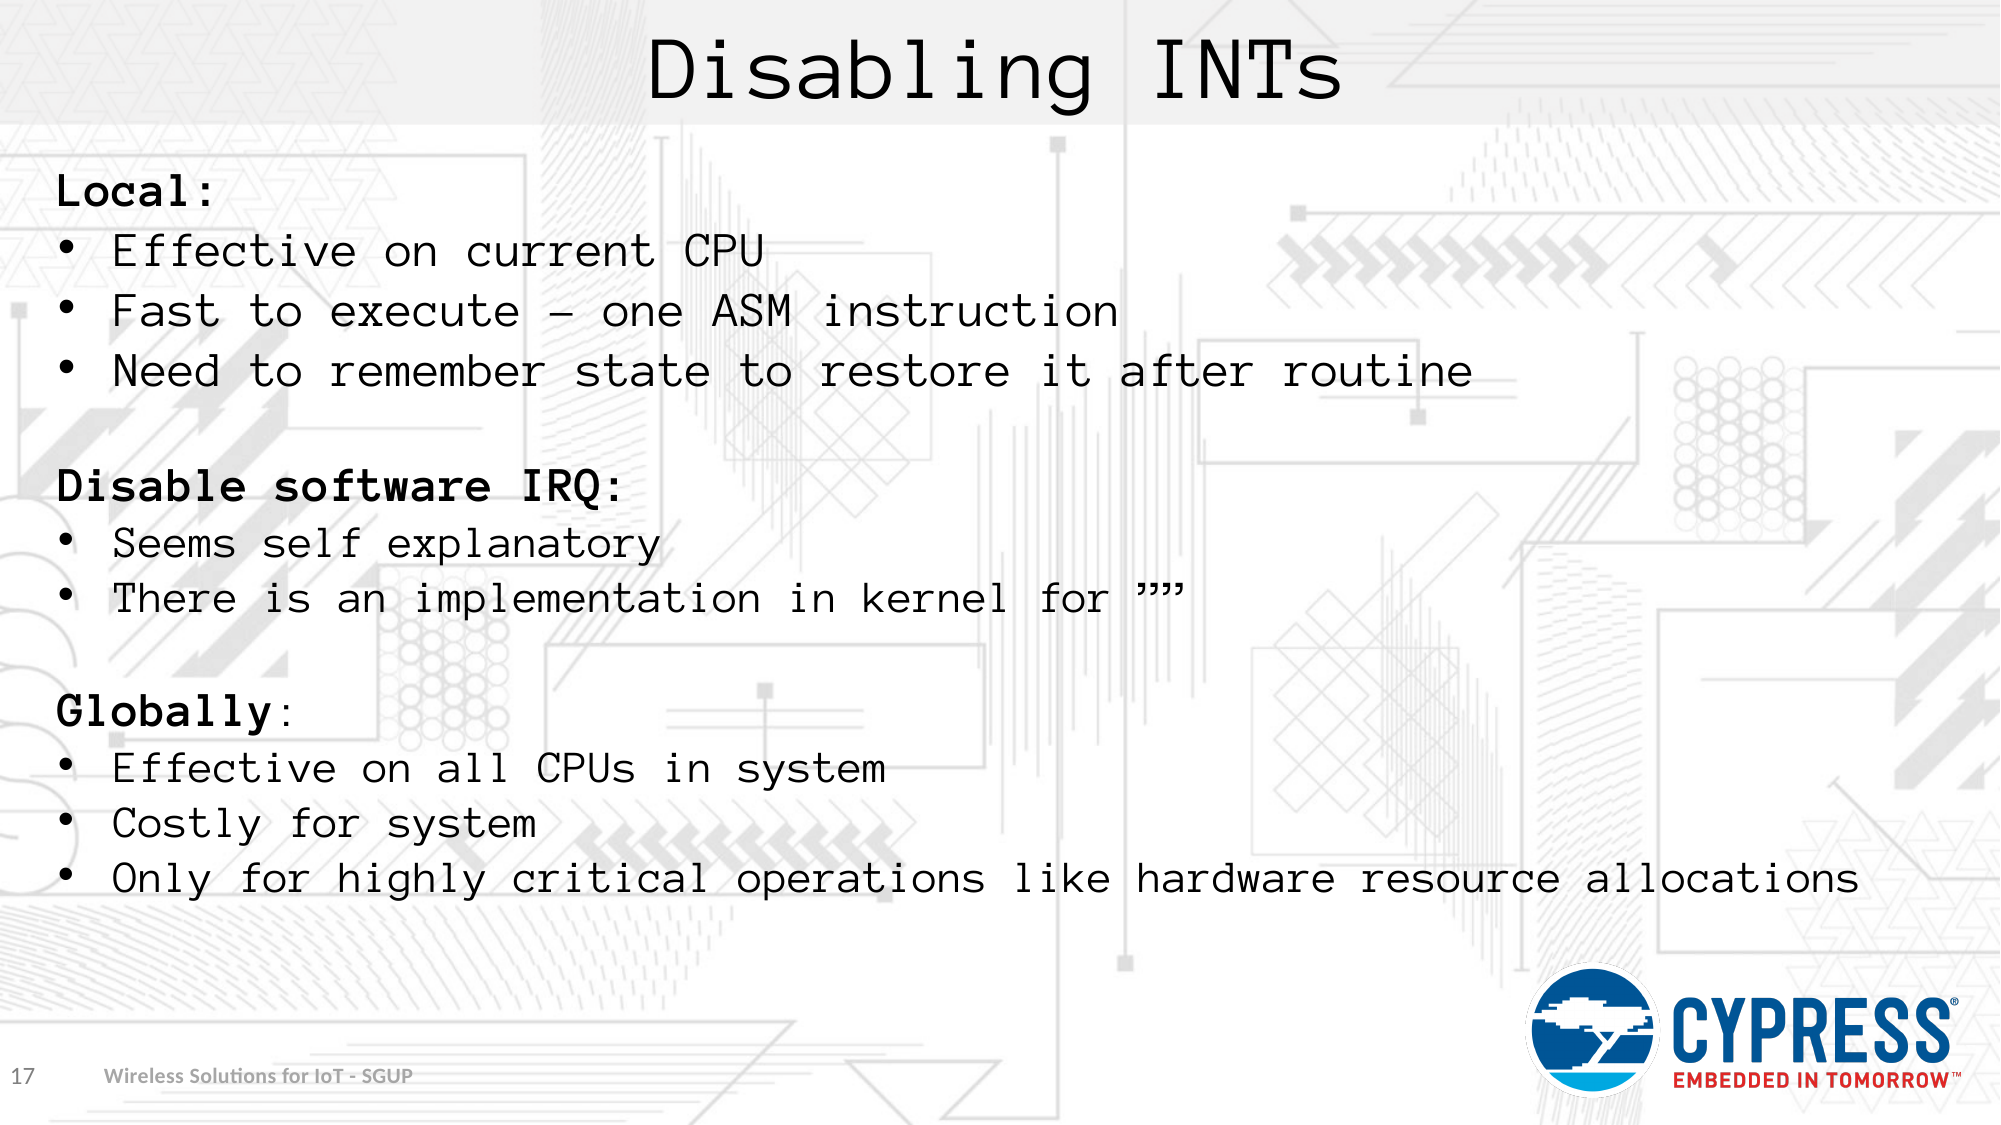

Disabling INTs
Local:
Effective on current CPU
Fast to execute – one ASM instruction
Need to remember state to restore it after routine

Disable software IRQ:
Seems self explanatory
There is an implementation in kernel for ””

Globally:
Effective on all CPUs in system
Costly for system
Only for highly critical operations like hardware resource allocations